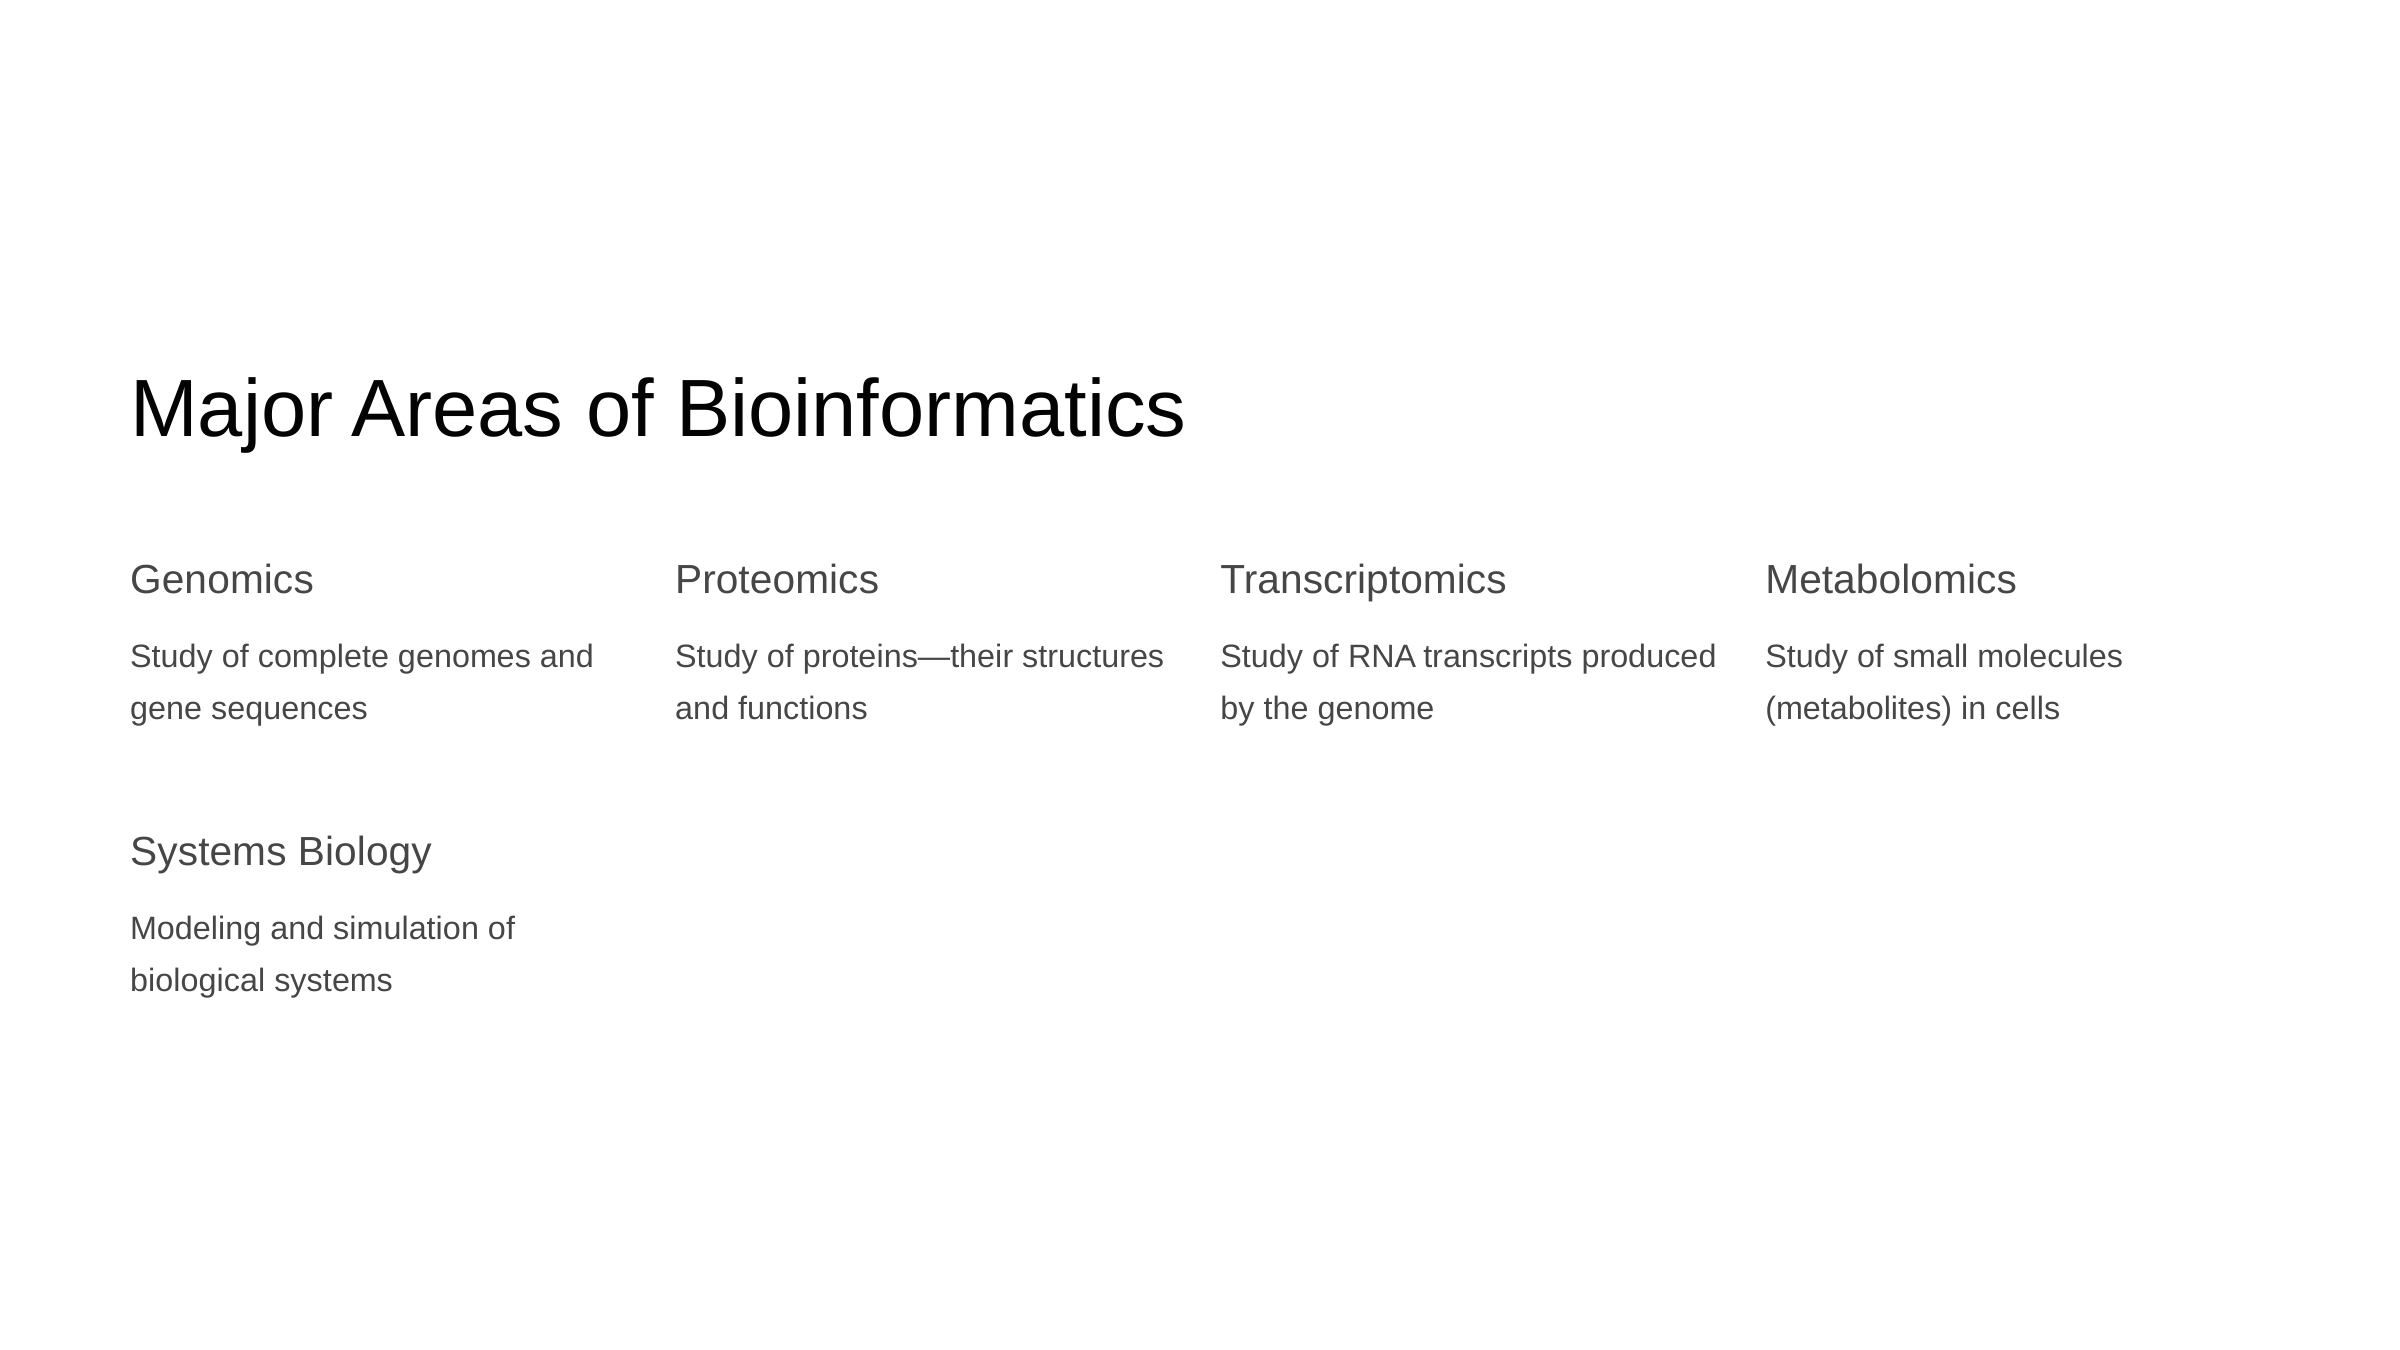

Major Areas of Bioinformatics
Genomics
Proteomics
Transcriptomics
Metabolomics
Study of complete genomes and gene sequences
Study of proteins—their structures and functions
Study of RNA transcripts produced by the genome
Study of small molecules (metabolites) in cells
Systems Biology
Modeling and simulation of biological systems